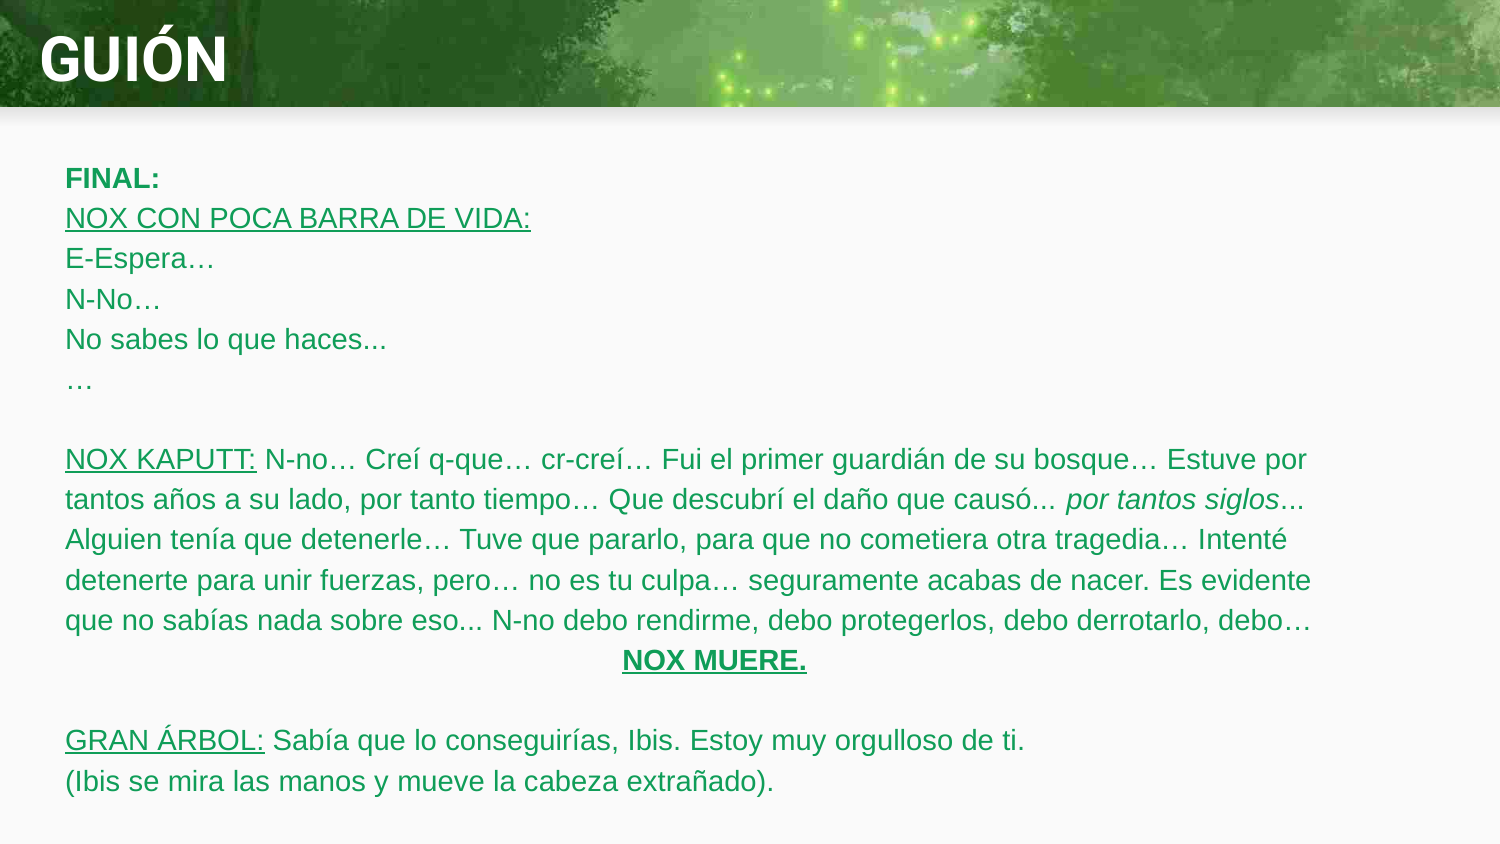

GUIÓN

FINAL:
NOX CON POCA BARRA DE VIDA:
E-Espera…
N-No…
No sabes lo que haces...
…

NOX KAPUTT: N-no… Creí q-que… cr-creí… Fui el primer guardián de su bosque… Estuve por tantos años a su lado, por tanto tiempo… Que descubrí el daño que causó... por tantos siglos... Alguien tenía que detenerle… Tuve que pararlo, para que no cometiera otra tragedia… Intenté detenerte para unir fuerzas, pero… no es tu culpa… seguramente acabas de nacer. Es evidente que no sabías nada sobre eso... N-no debo rendirme, debo protegerlos, debo derrotarlo, debo…
NOX MUERE.

GRAN ÁRBOL: Sabía que lo conseguirías, Ibis. Estoy muy orgulloso de ti.
(Ibis se mira las manos y mueve la cabeza extrañado).